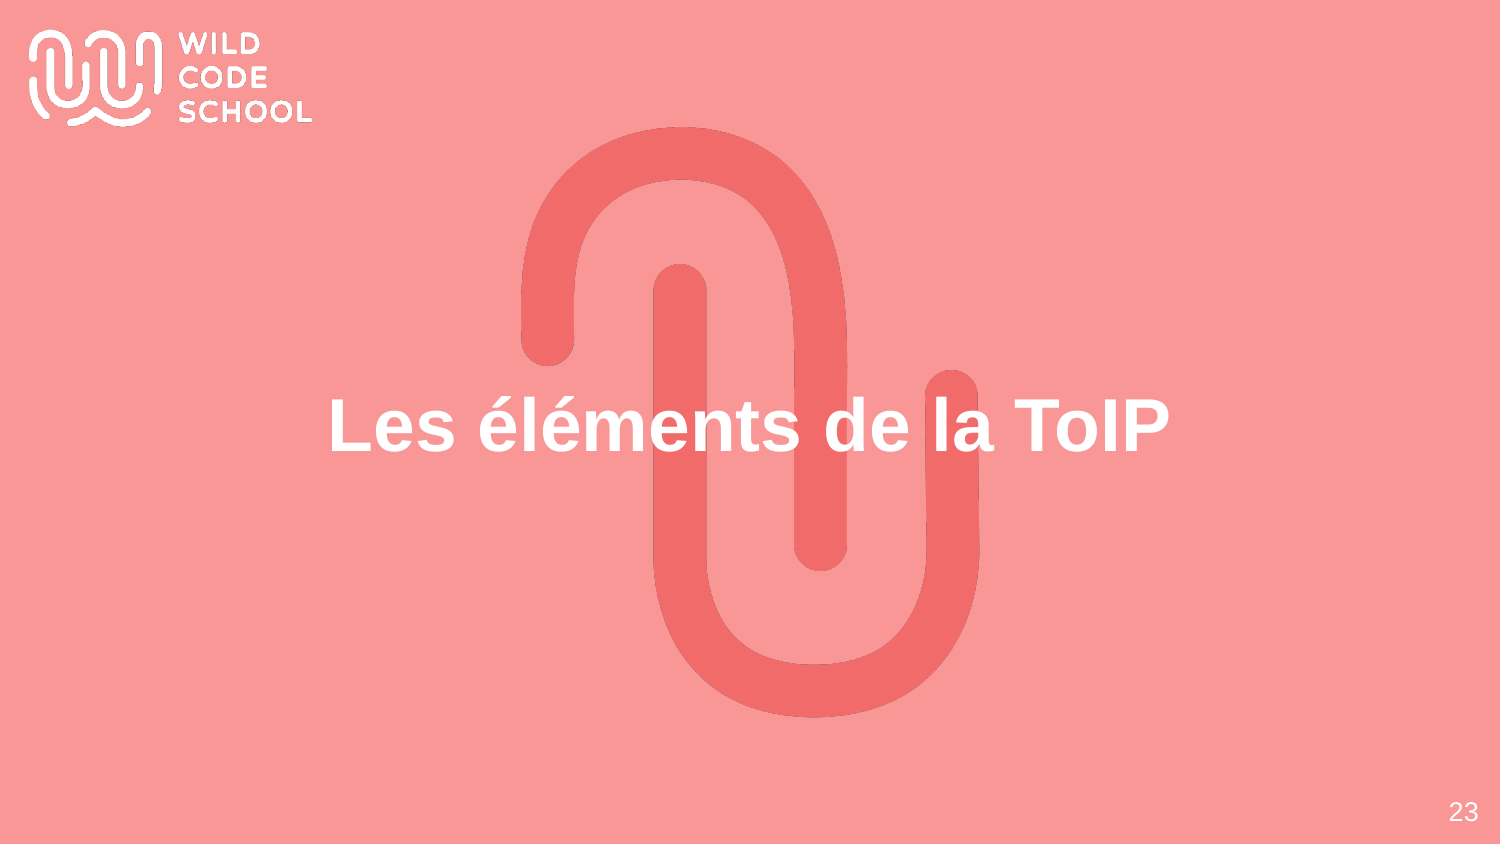

# Les éléments de la ToIP
23